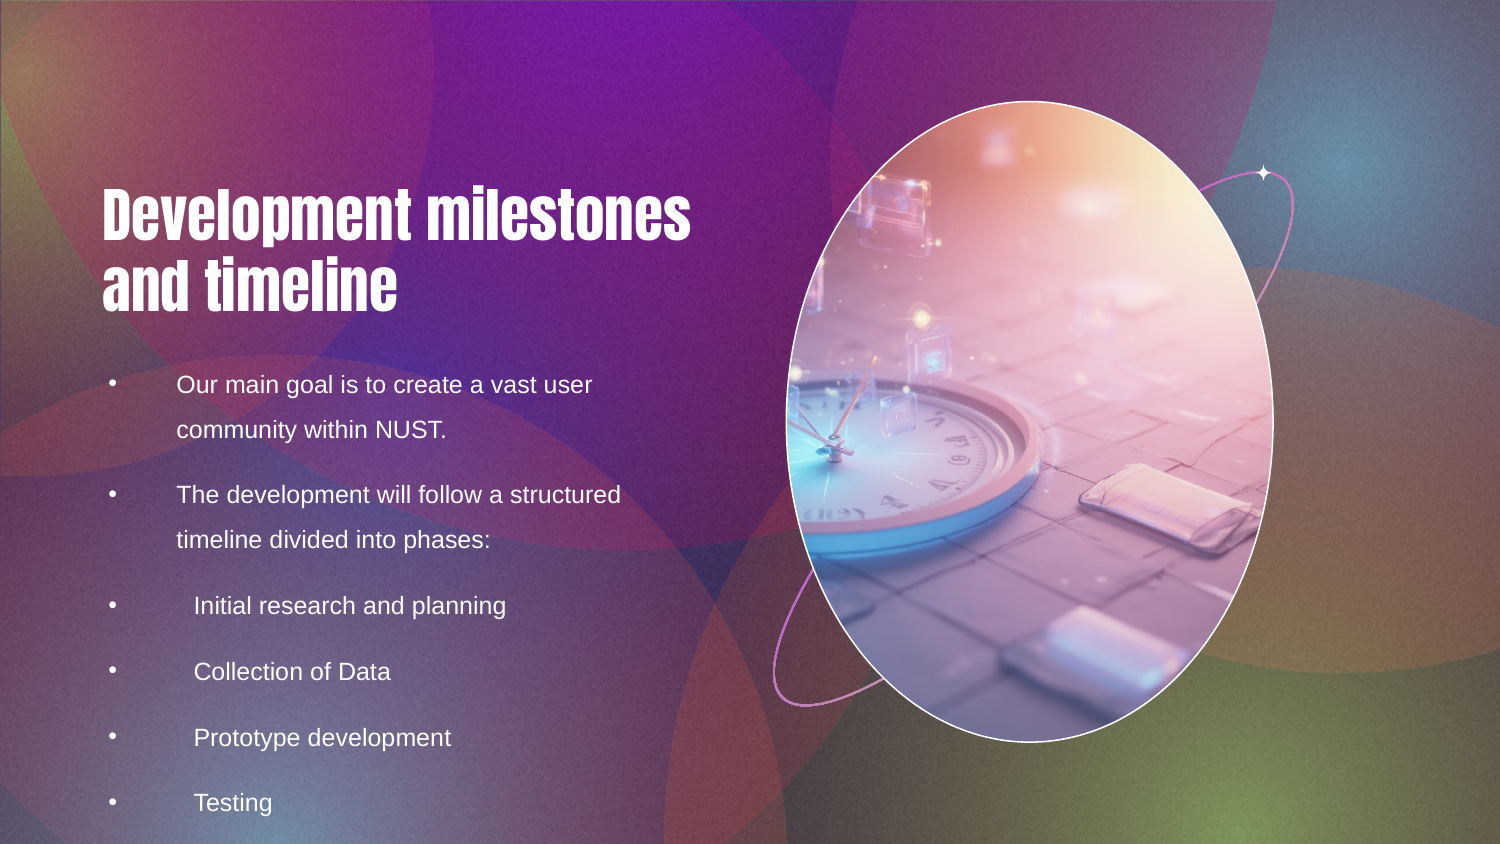

Development milestones and timeline
# Our main goal is to create a vast user community within NUST.
The development will follow a structured timeline divided into phases:
Initial research and planning
Collection of Data
Prototype development
Testing
Final deployment